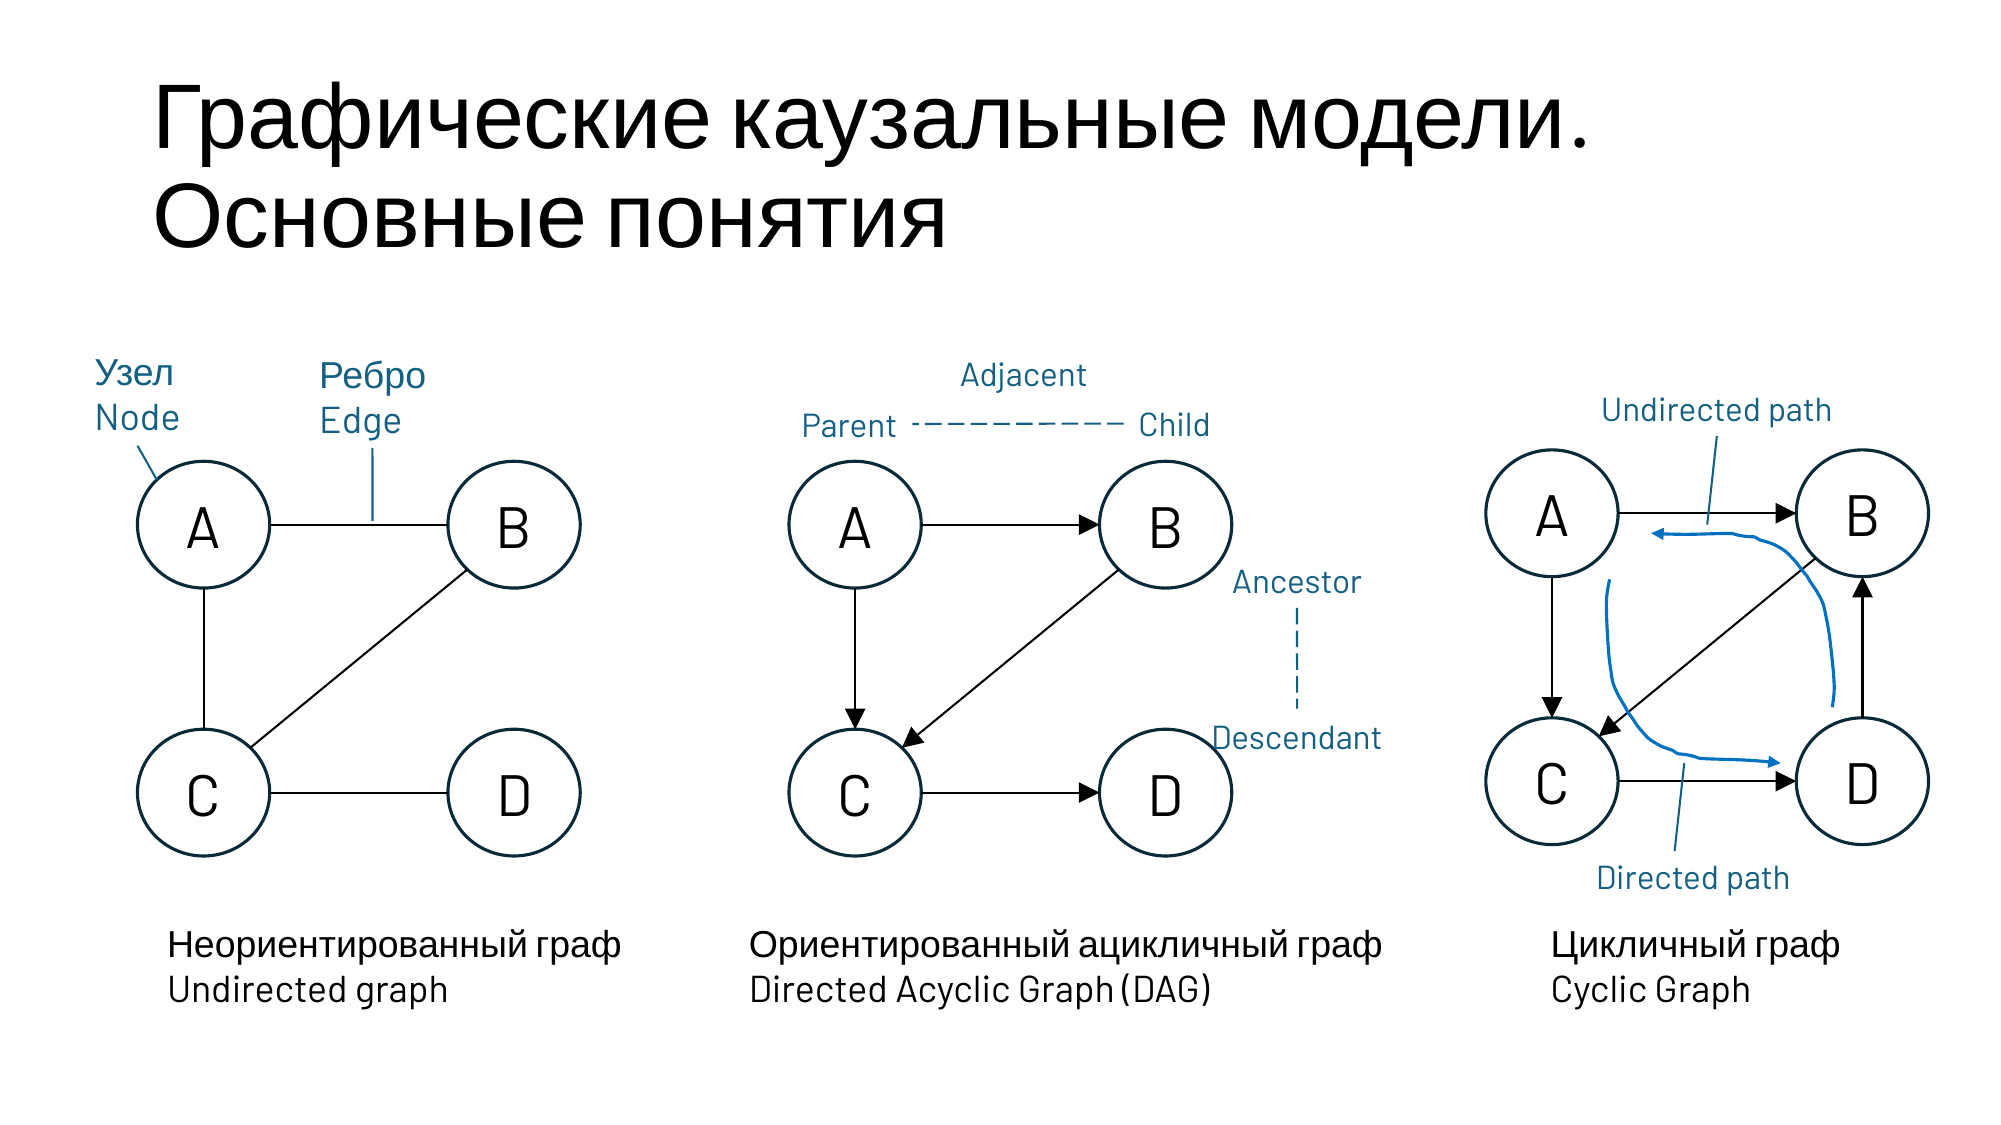

# Графические каузальные модели. Основные понятия
Узел
Node
Ребро
Edge
Adjacent
Undirected path
Child
Parent
A
B
A
B
A
B

Ancestor

Descendant
C
D
C
D
C
D
Directed path
Ориентированный ацикличный граф
Directed Acyclic Graph (DAG)
Цикличный граф
Cyclic Graph
Неориентированный граф
Undirected graph